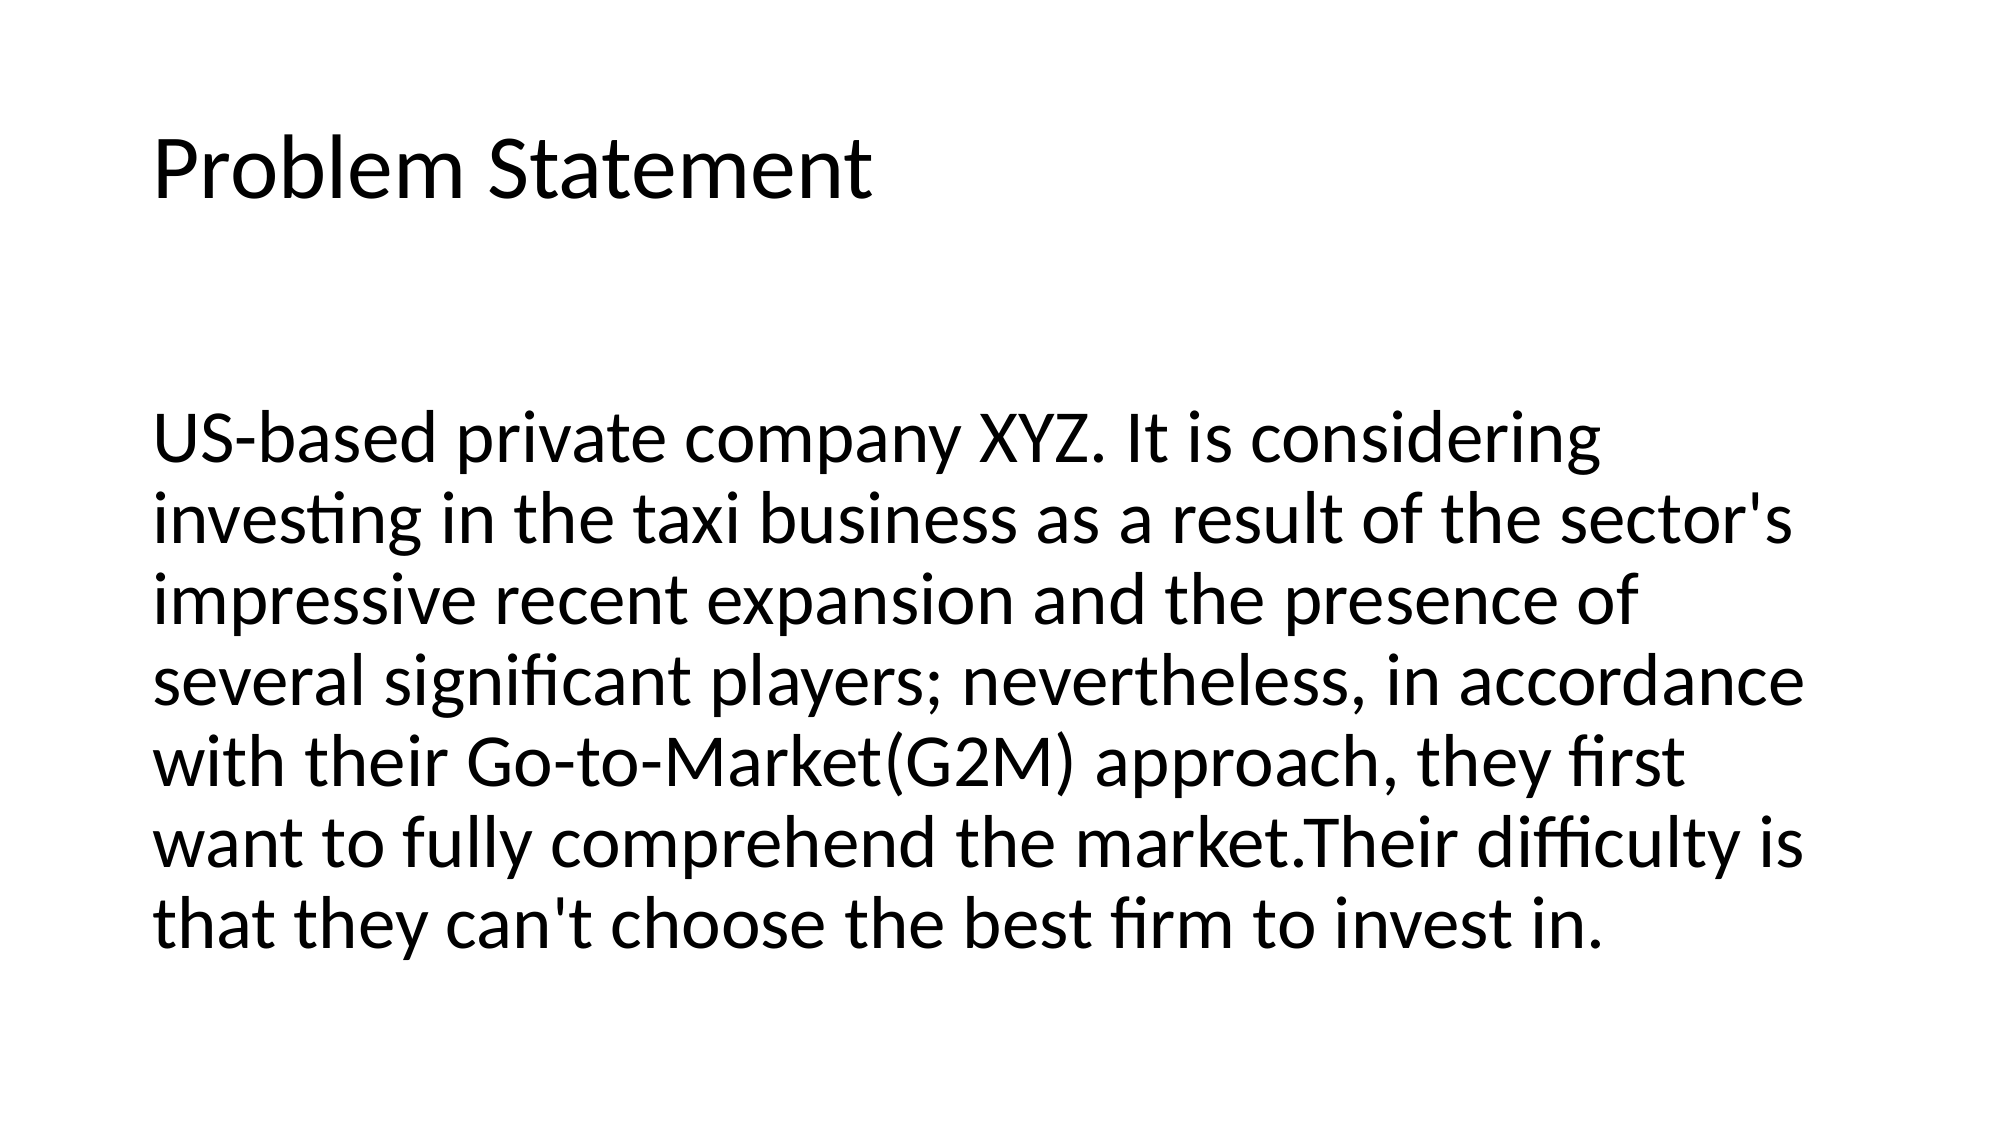

Problem Statement

US-based private company XYZ. It is considering investing in the taxi business as a result of the sector's impressive recent expansion and the presence of several significant players; nevertheless, in accordance with their Go-to-Market(G2M) approach, they first want to fully comprehend the market.Their difficulty is that they can't choose the best firm to invest in.